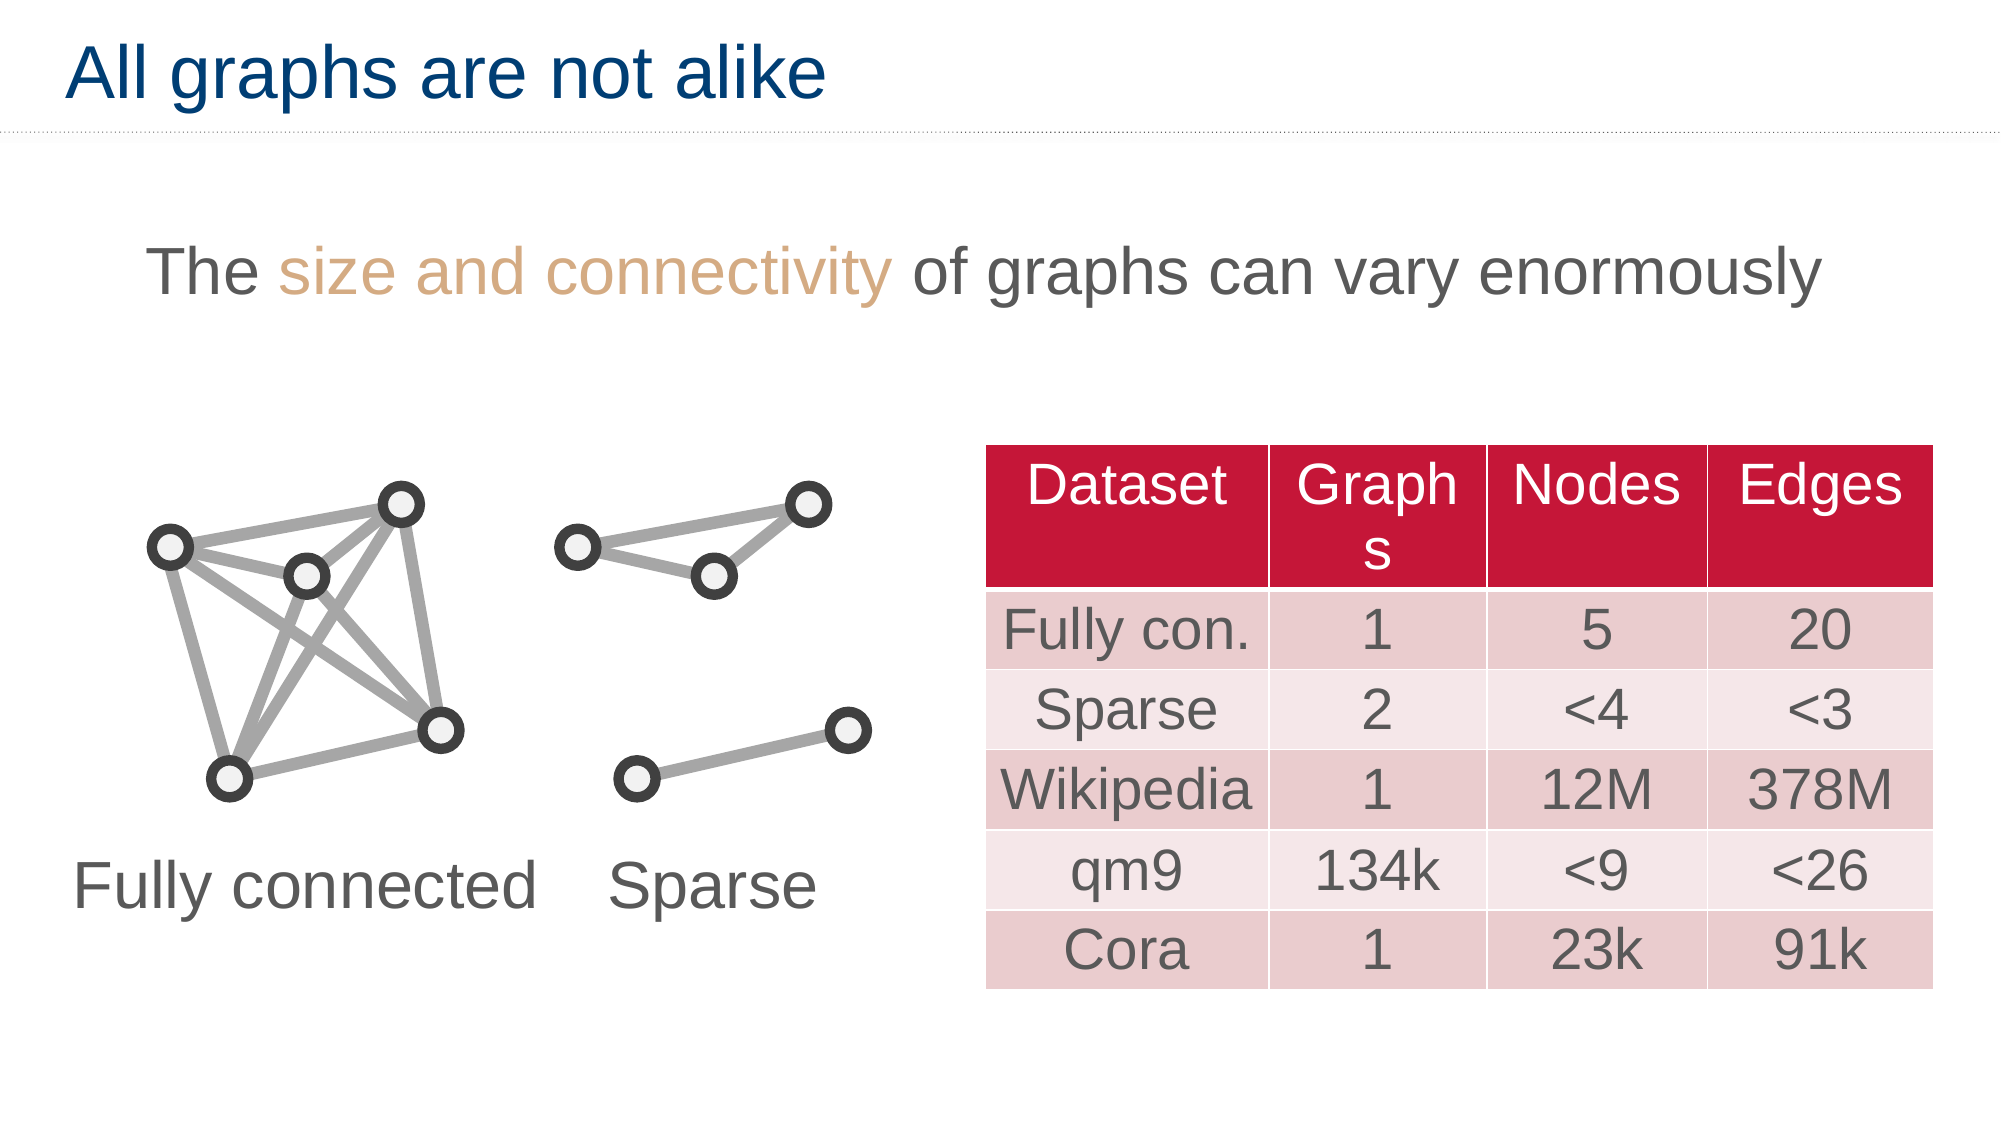

All graphs are not alike
The size and connectivity of graphs can vary enormously
| Dataset | Graphs | Nodes | Edges |
| --- | --- | --- | --- |
| Fully con. | 1 | 5 | 20 |
| Sparse | 2 | <4 | <3 |
| Wikipedia | 1 | 12M | 378M |
| qm9 | 134k | <9 | <26 |
| Cora | 1 | 23k | 91k |

Sparse
Fully connected